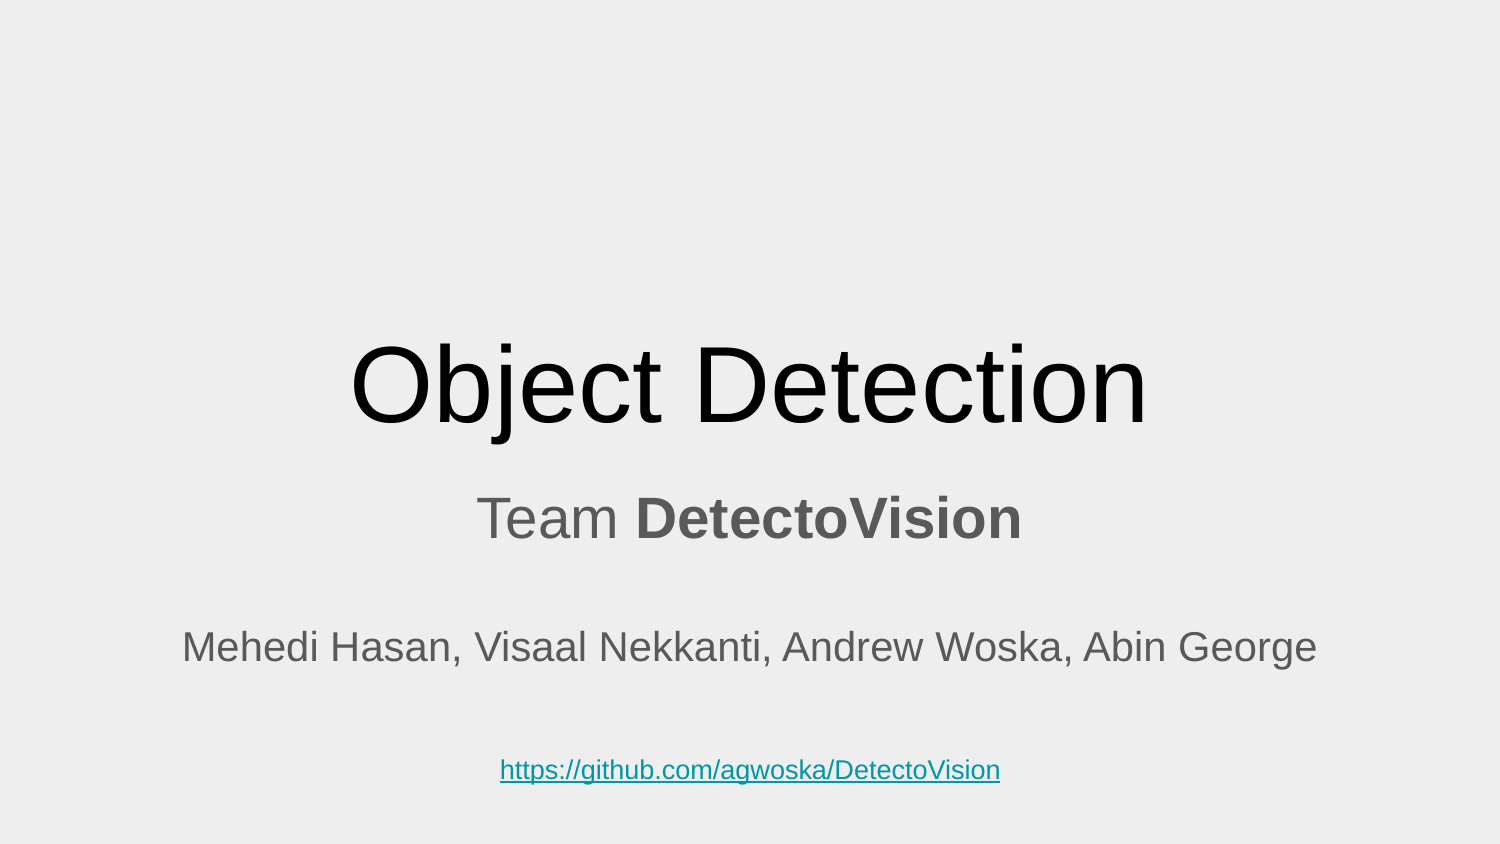

# Object Detection
Team DetectoVision

Mehedi Hasan, Visaal Nekkanti, Andrew Woska, Abin George

https://github.com/agwoska/DetectoVision